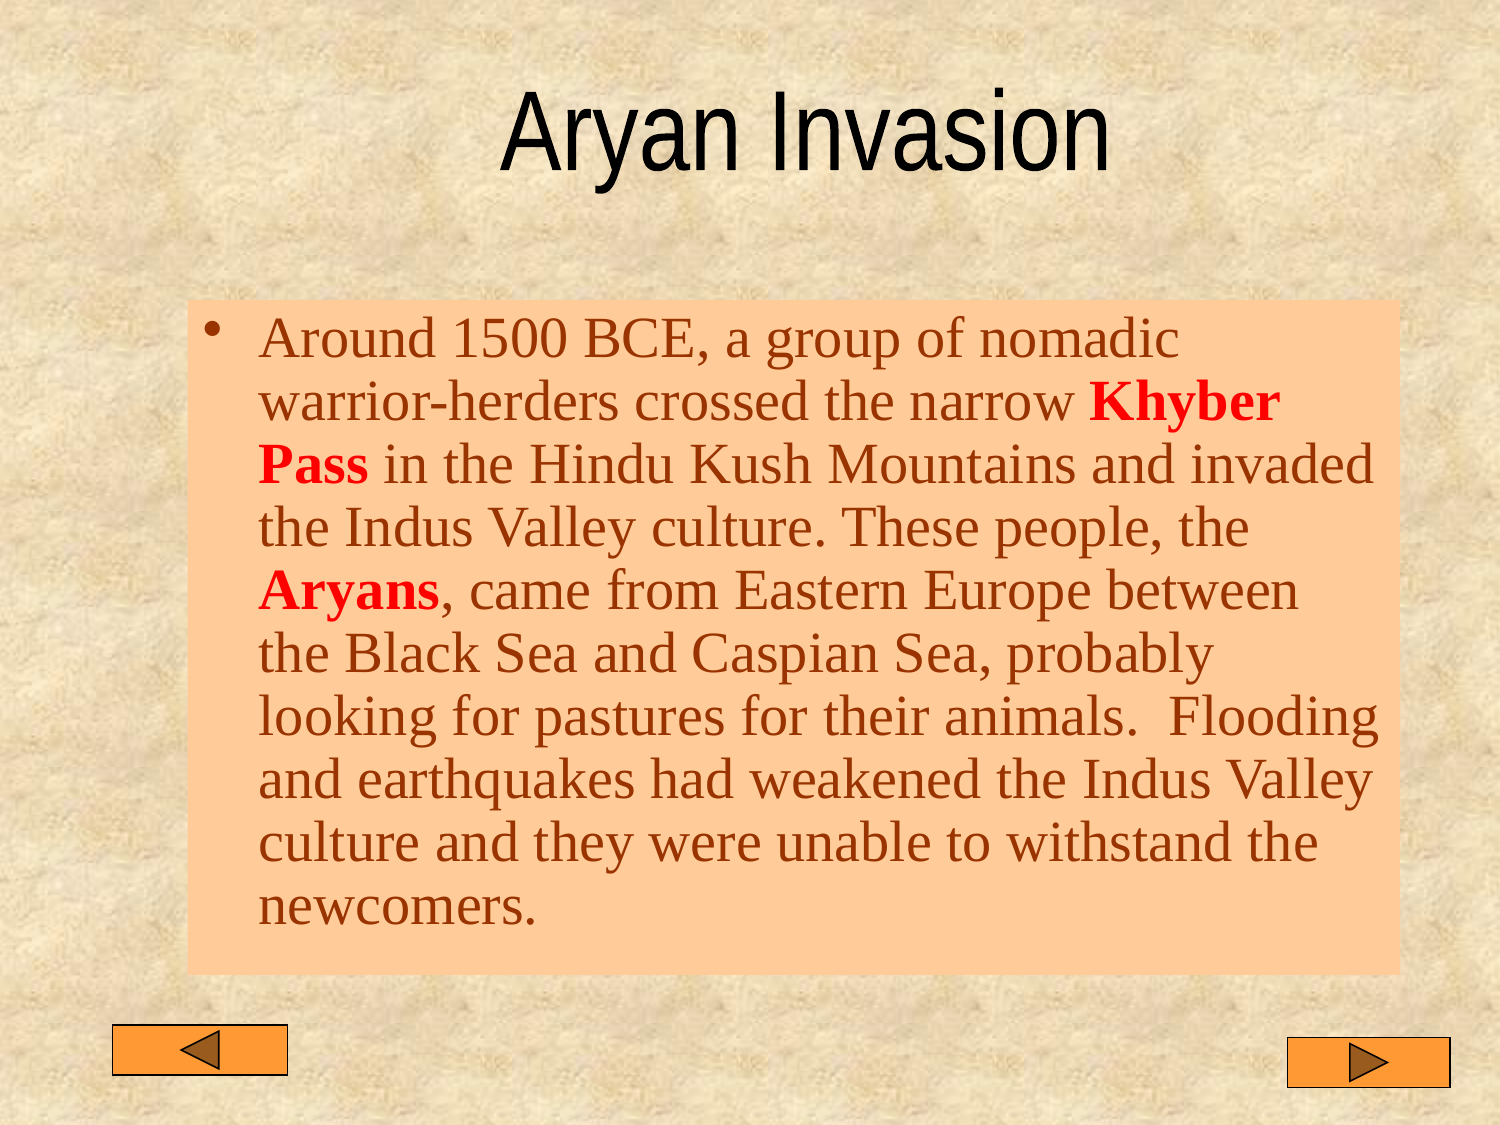

Aryan Invasion
#
Around 1500 BCE, a group of nomadic warrior-herders crossed the narrow Khyber Pass in the Hindu Kush Mountains and invaded the Indus Valley culture. These people, the Aryans, came from Eastern Europe between the Black Sea and Caspian Sea, probably looking for pastures for their animals.  Flooding and earthquakes had weakened the Indus Valley culture and they were unable to withstand the newcomers.